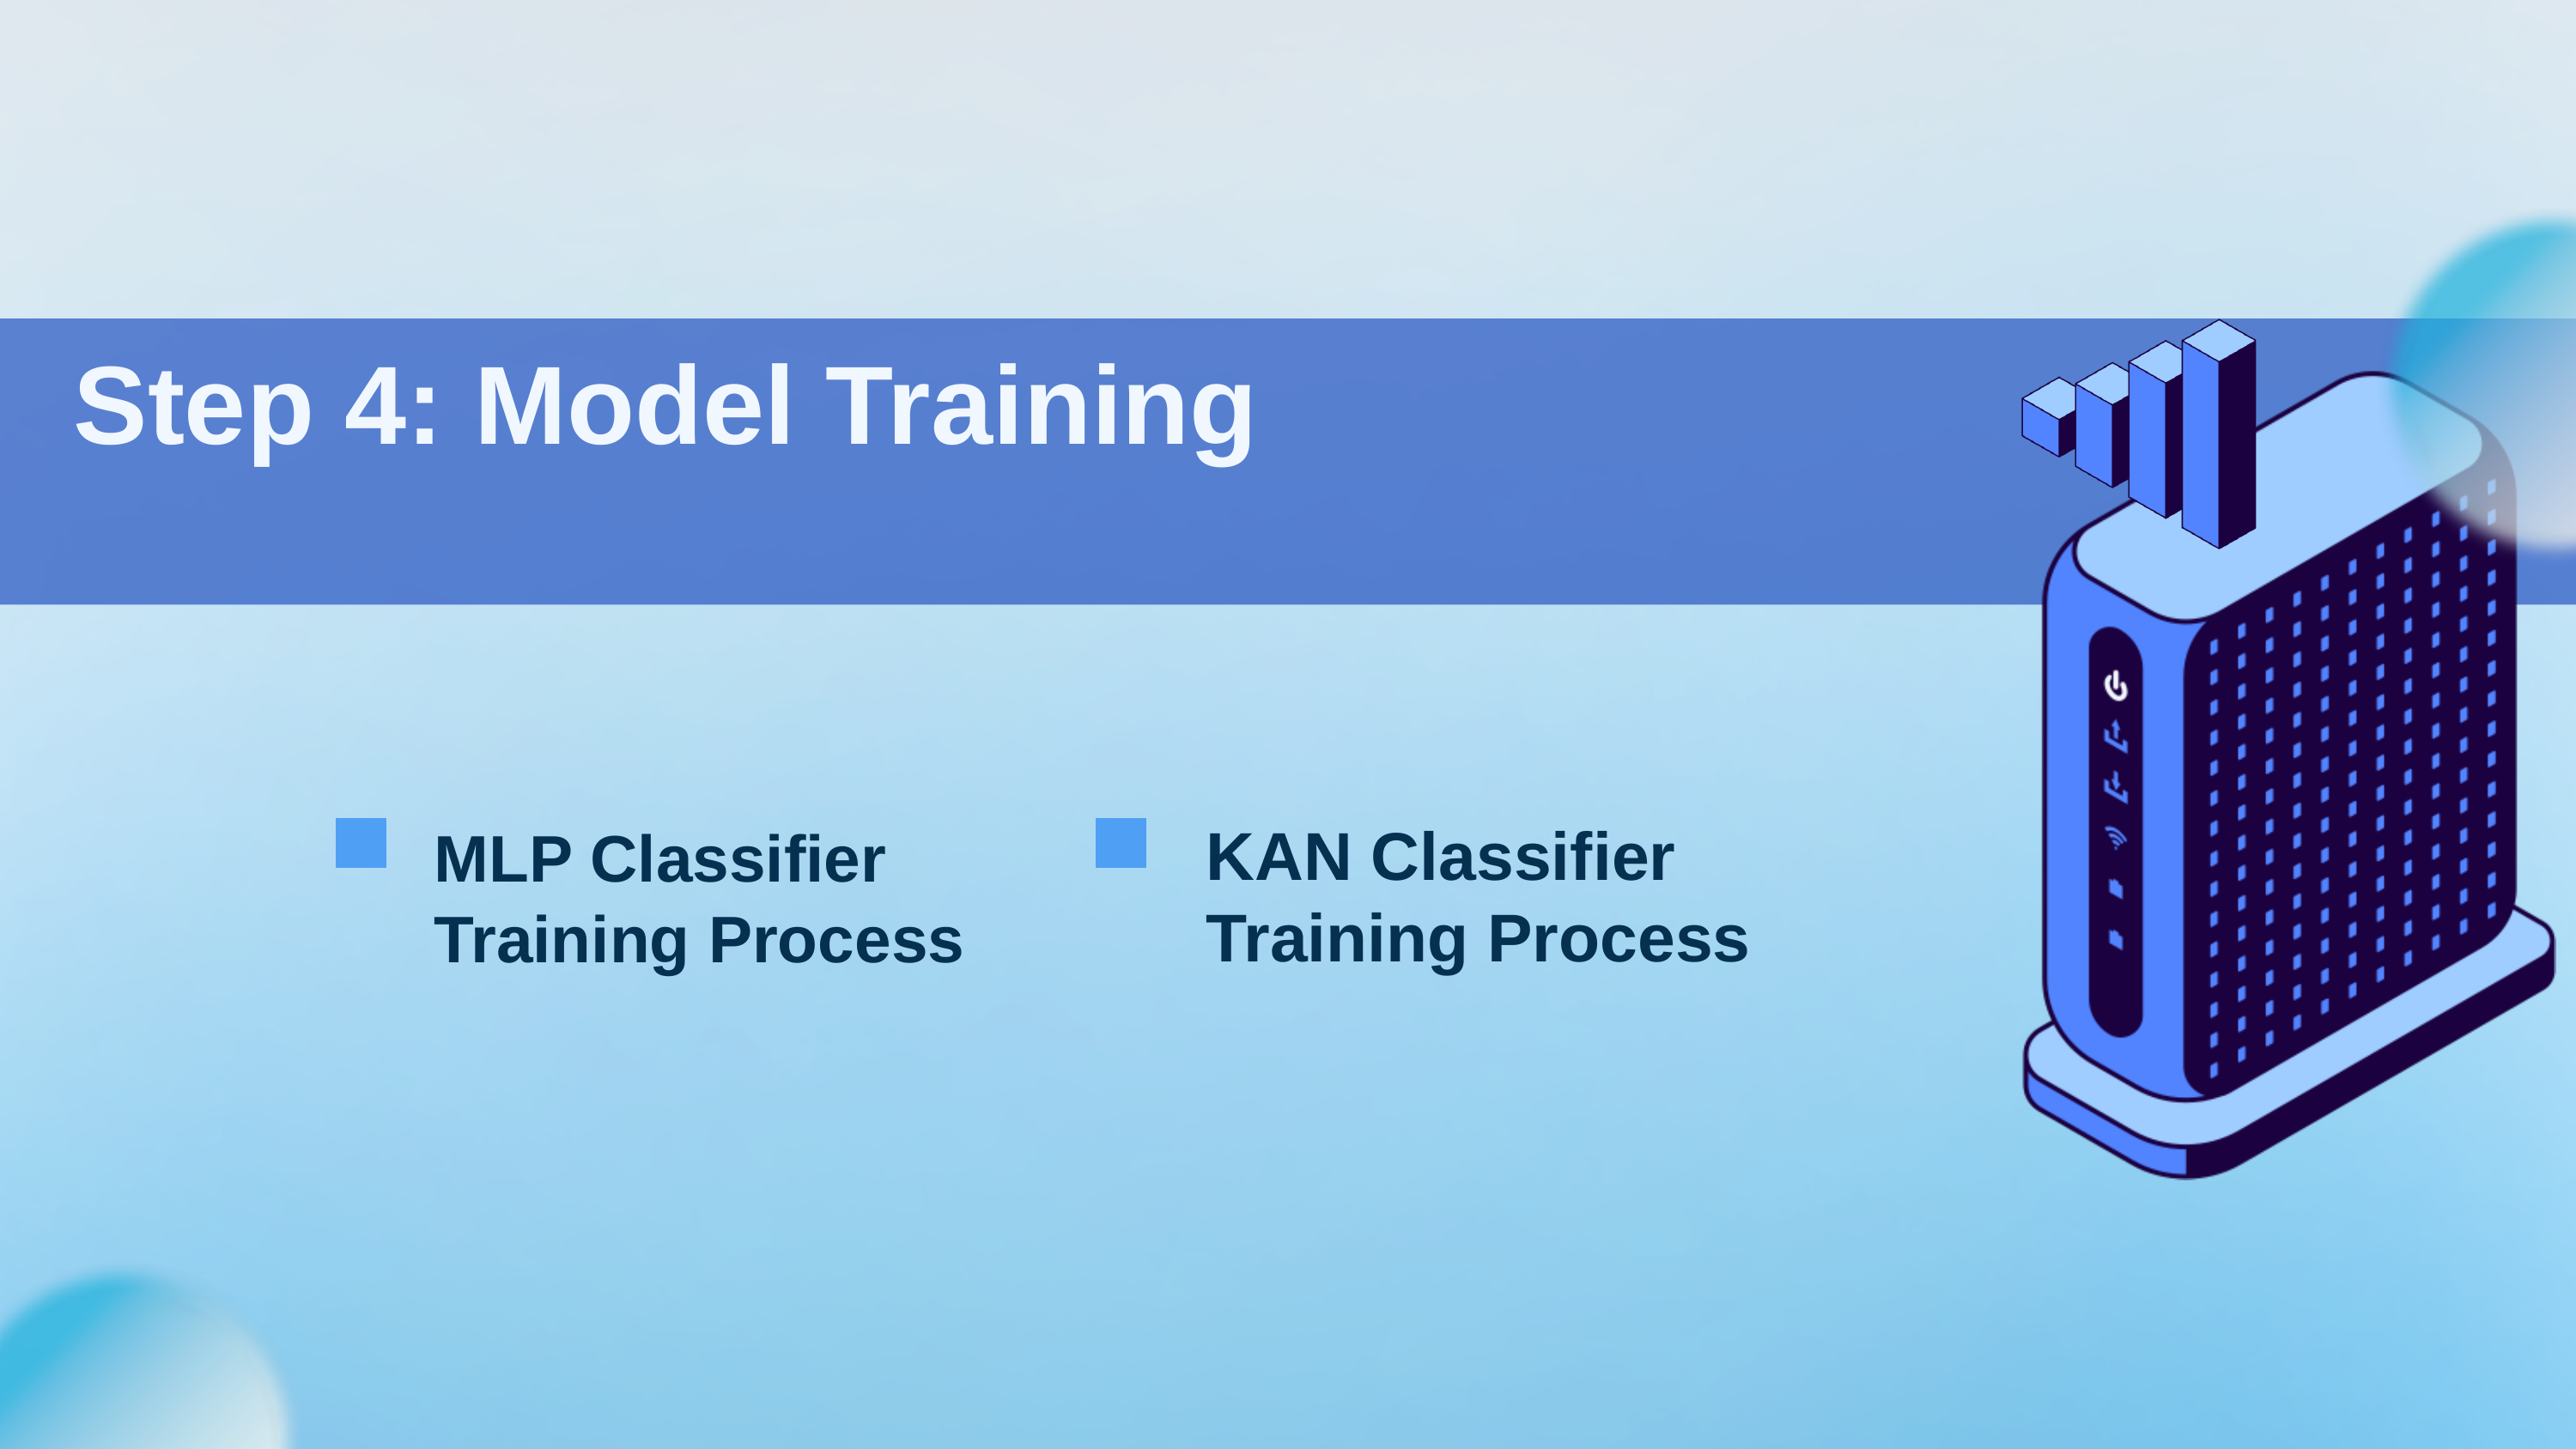

Step 4: Model Training

KAN Classifier Training Process
MLP Classifier Training Process